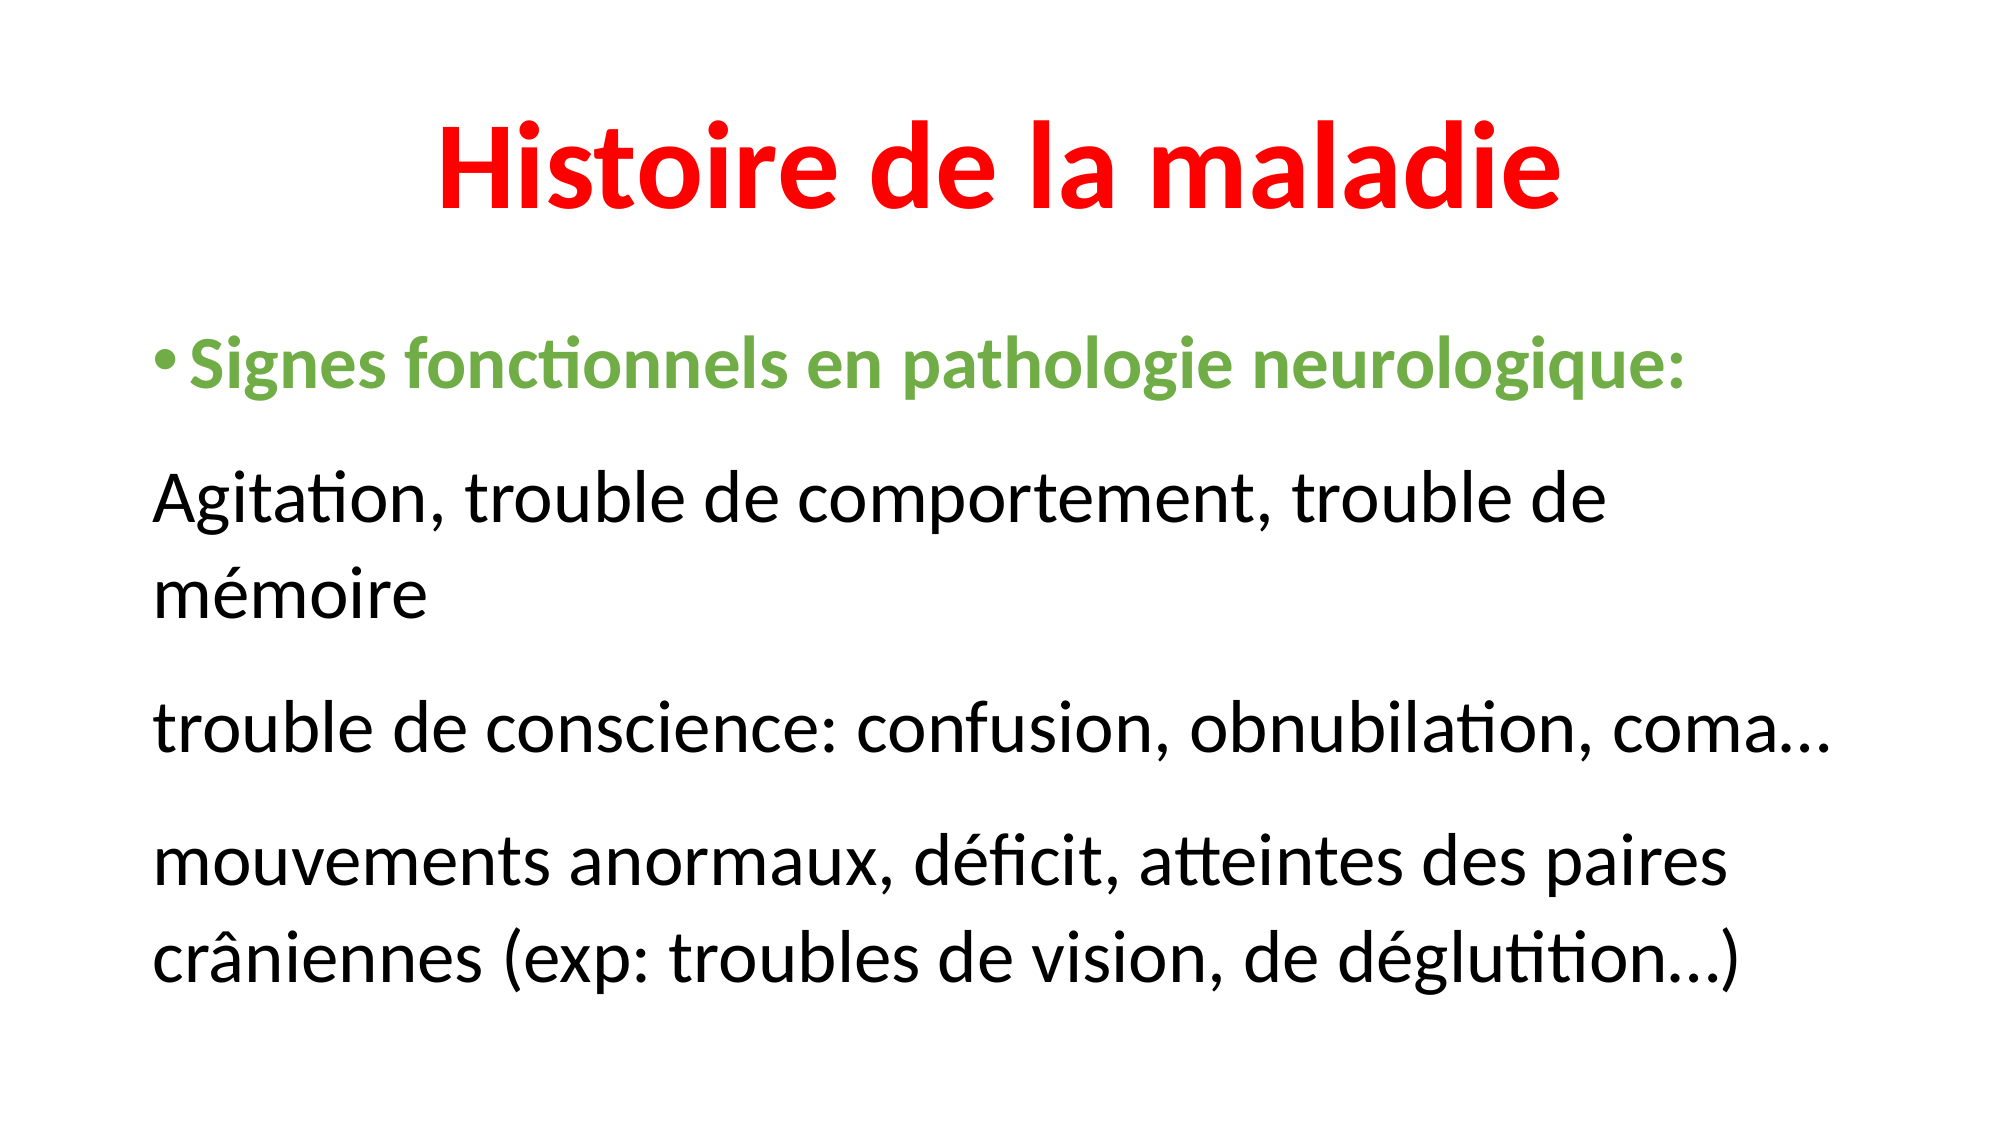

# Histoire de la maladie
Signes fonctionnels en pathologie neurologique:
Agitation, trouble de comportement, trouble de mémoire
trouble de conscience: confusion, obnubilation, coma…
mouvements anormaux, déficit, atteintes des paires crâniennes (exp: troubles de vision, de déglutition…)